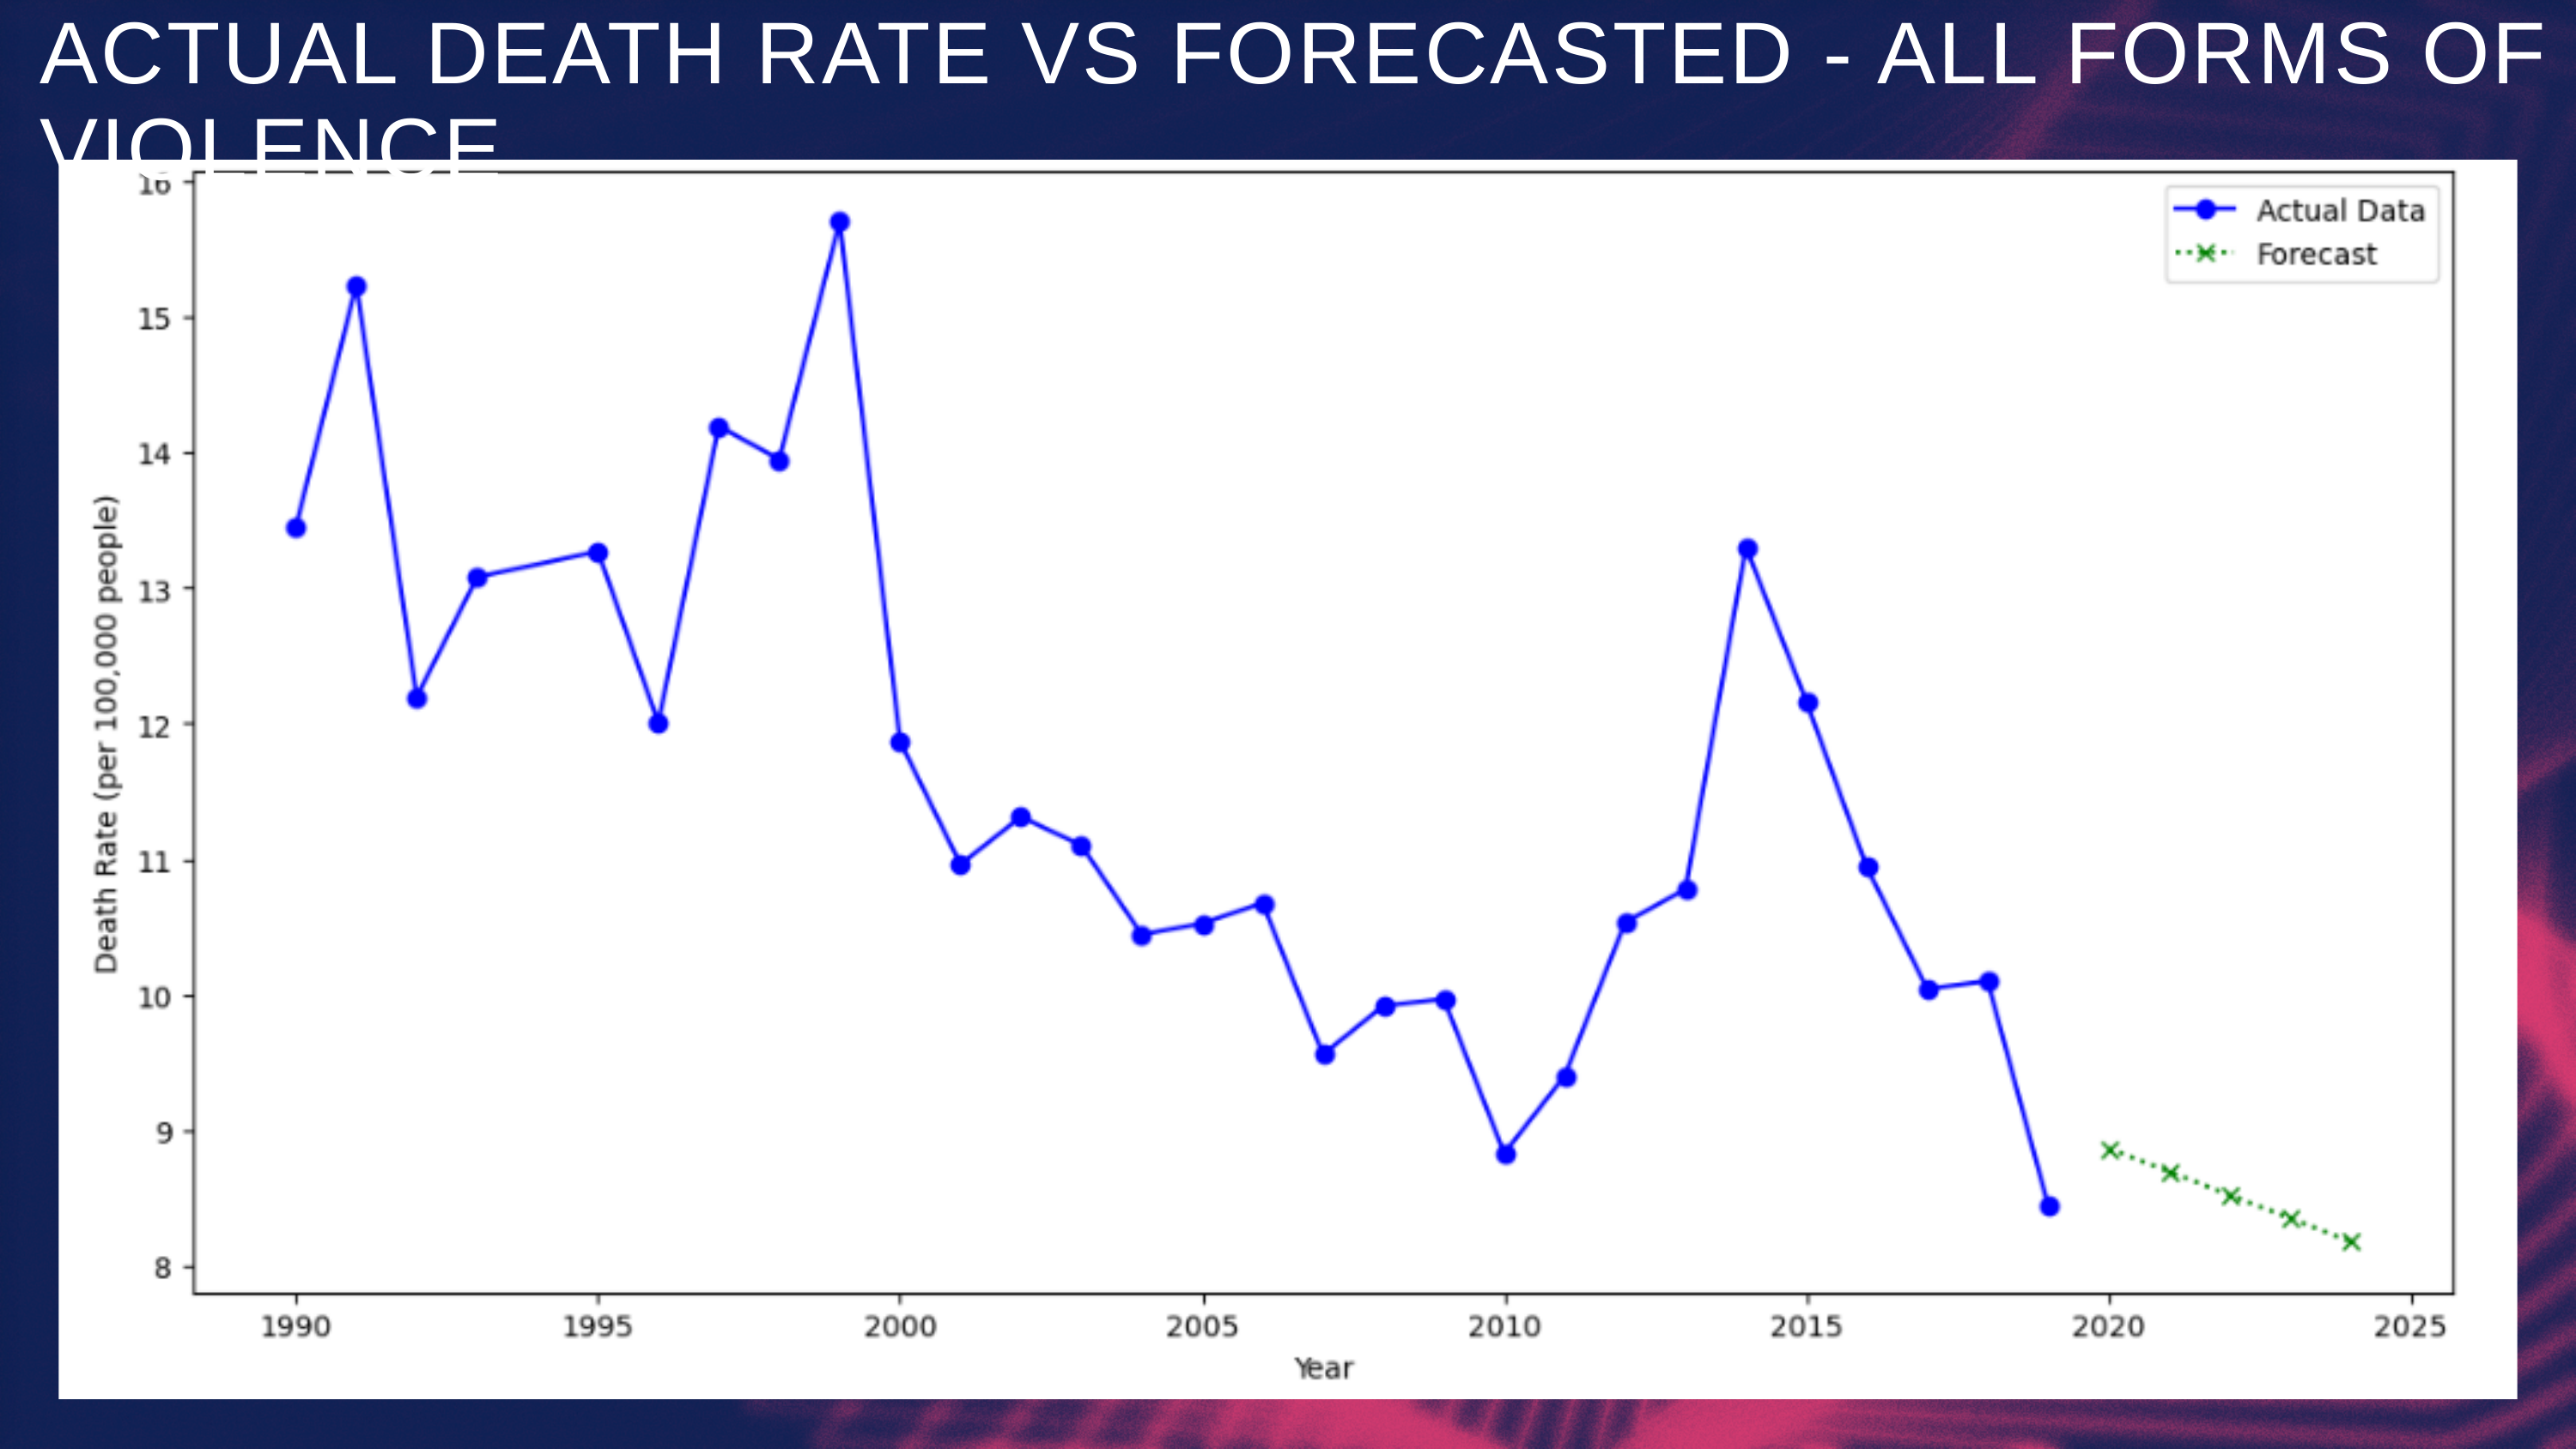

ACTUAL DEATH RATE VS FORECASTED - ALL FORMS OF VIOLENCE